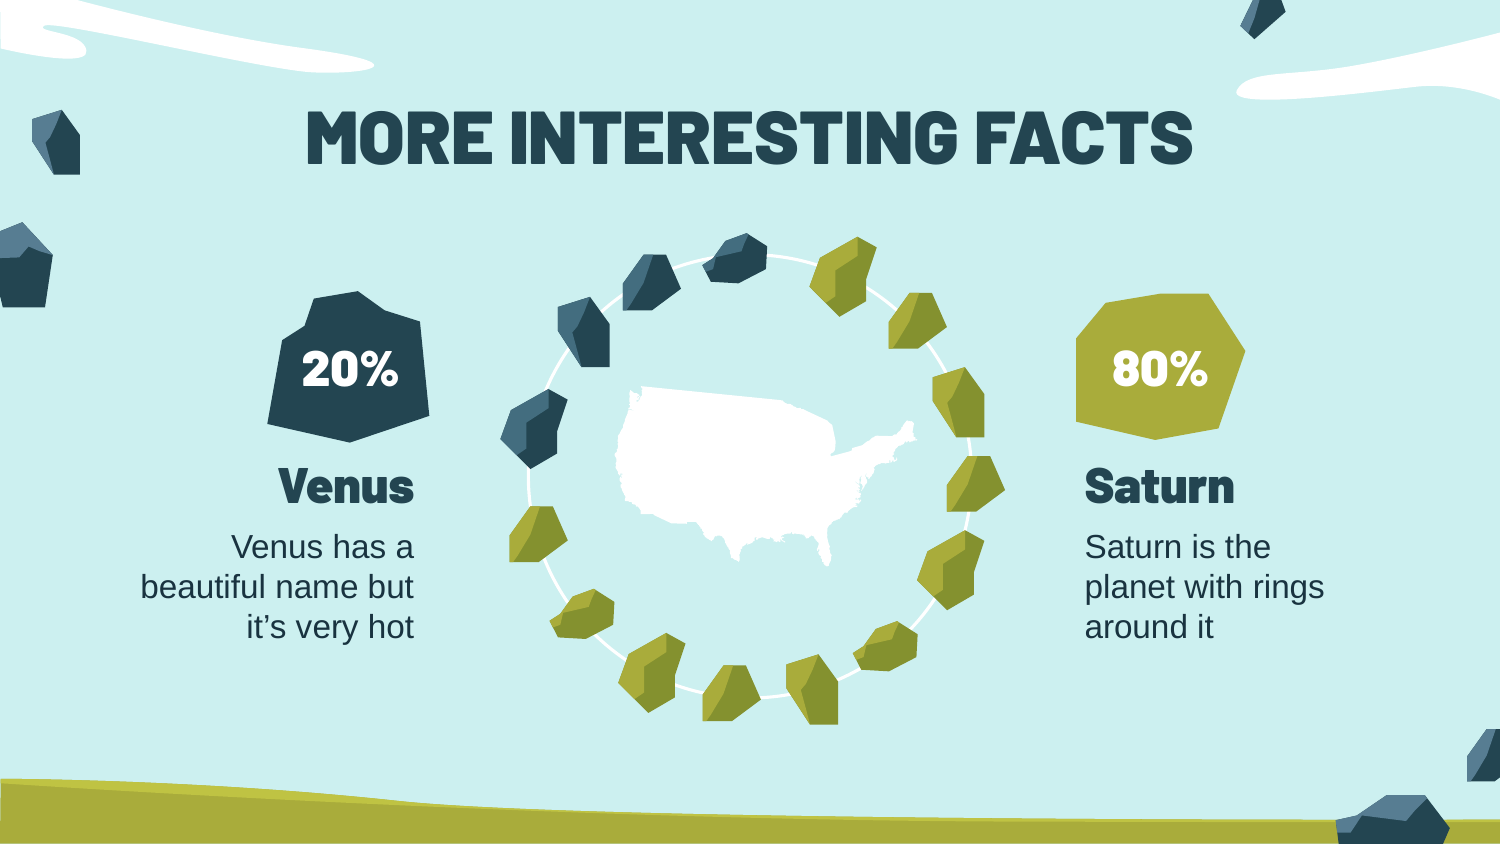

# MORE INTERESTING FACTS

20%
80%

Venus
Saturn
Venus has a beautiful name but it’s very hot
Saturn is the planet with rings around it